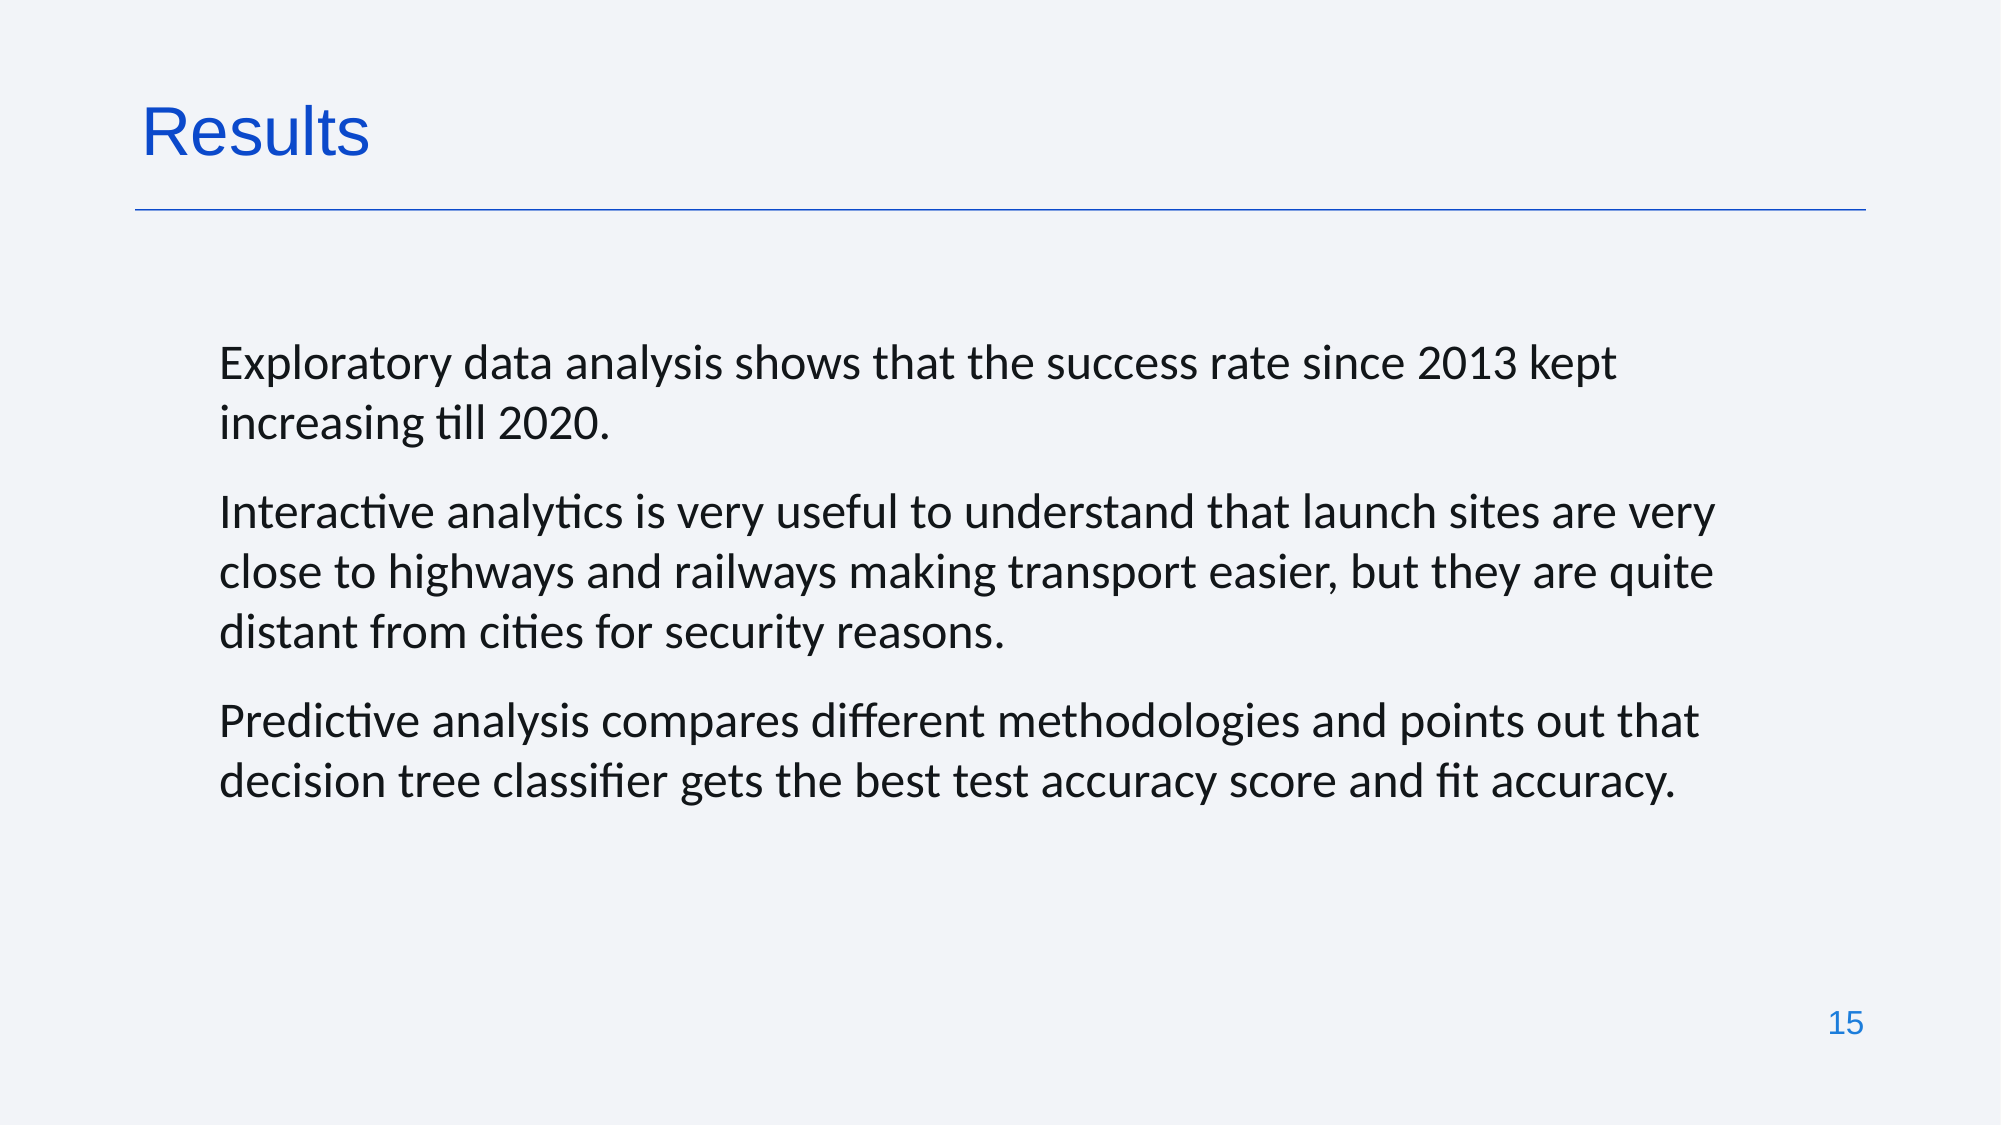

Results
Exploratory data analysis shows that the success rate since 2013 kept increasing till 2020.
Interactive analytics is very useful to understand that launch sites are very close to highways and railways making transport easier, but they are quite distant from cities for security reasons.
Predictive analysis compares different methodologies and points out that decision tree classifier gets the best test accuracy score and fit accuracy.

15